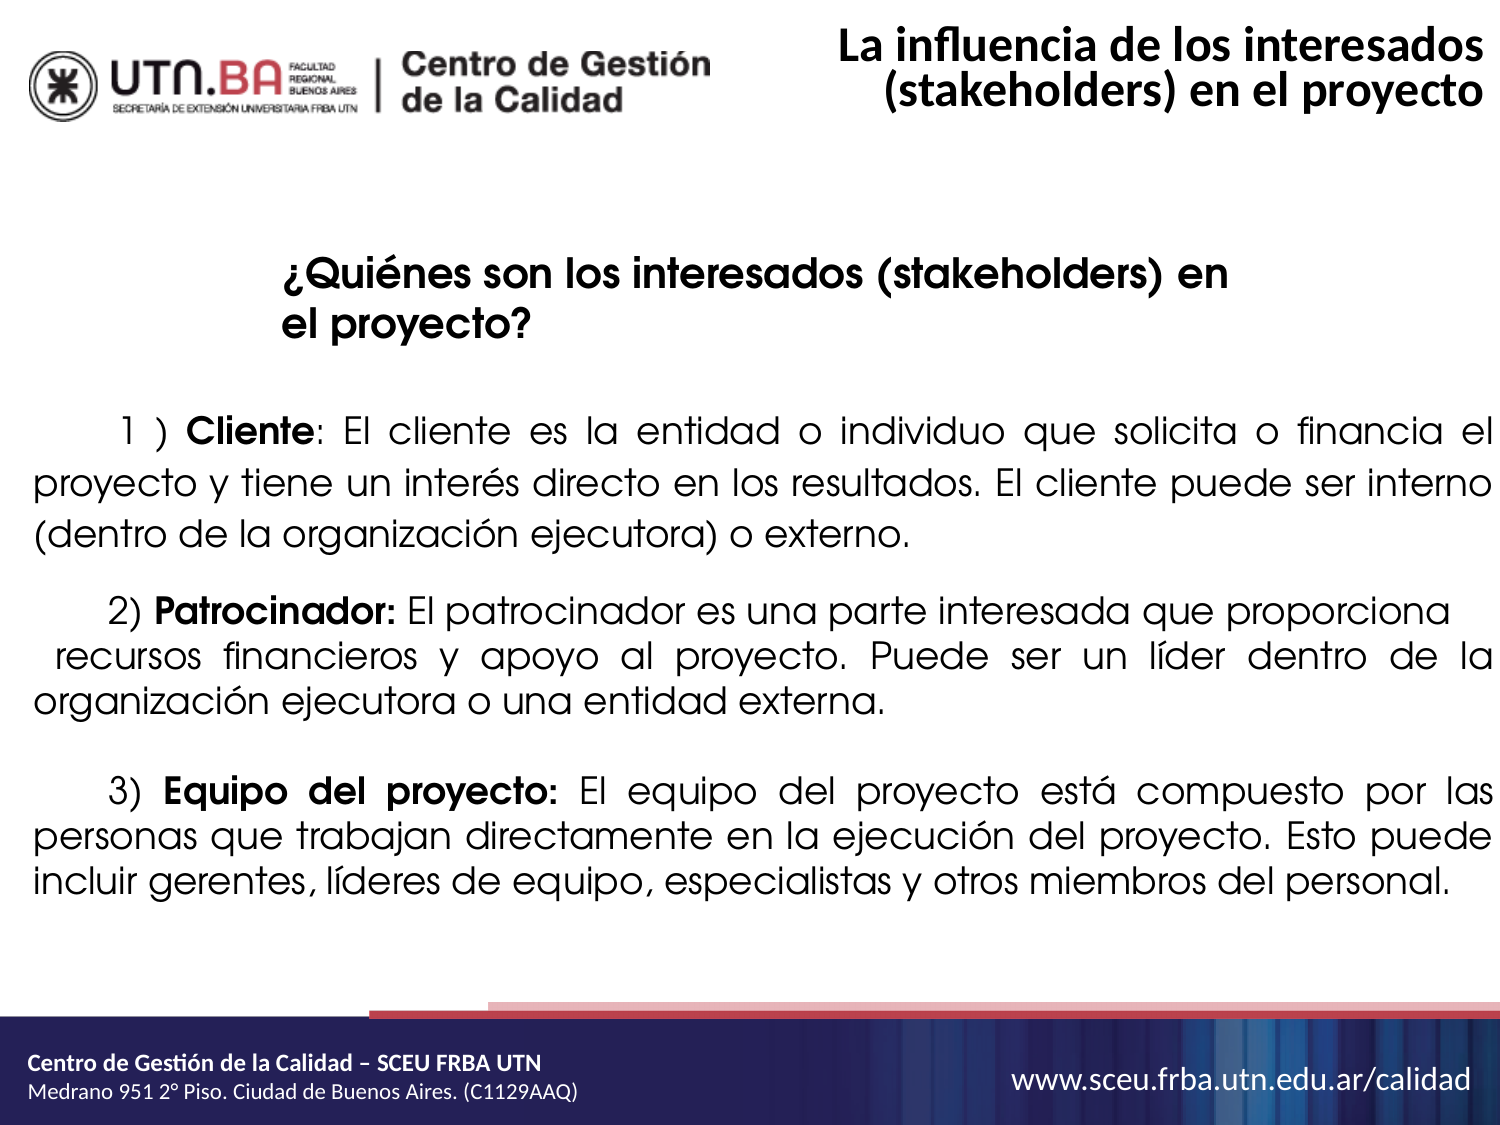

La influencia de los interesados (stakeholders) en el proyecto
¿Quiénes son los interesados (stakeholders) en el proyecto?
     1 ) Cliente: El cliente es la entidad o individuo que solicita o financia el proyecto y tiene un interés directo en los resultados. El cliente puede ser interno (dentro de la organización ejecutora) o externo.
2) Patrocinador: El patrocinador es una parte interesada que proporciona      recursos financieros y apoyo al proyecto. Puede ser un líder dentro de la organización ejecutora o una entidad externa.

3) Equipo del proyecto: El equipo del proyecto está compuesto por las personas que trabajan directamente en la ejecución del proyecto. Esto puede incluir gerentes, líderes de equipo, especialistas y otros miembros del personal.